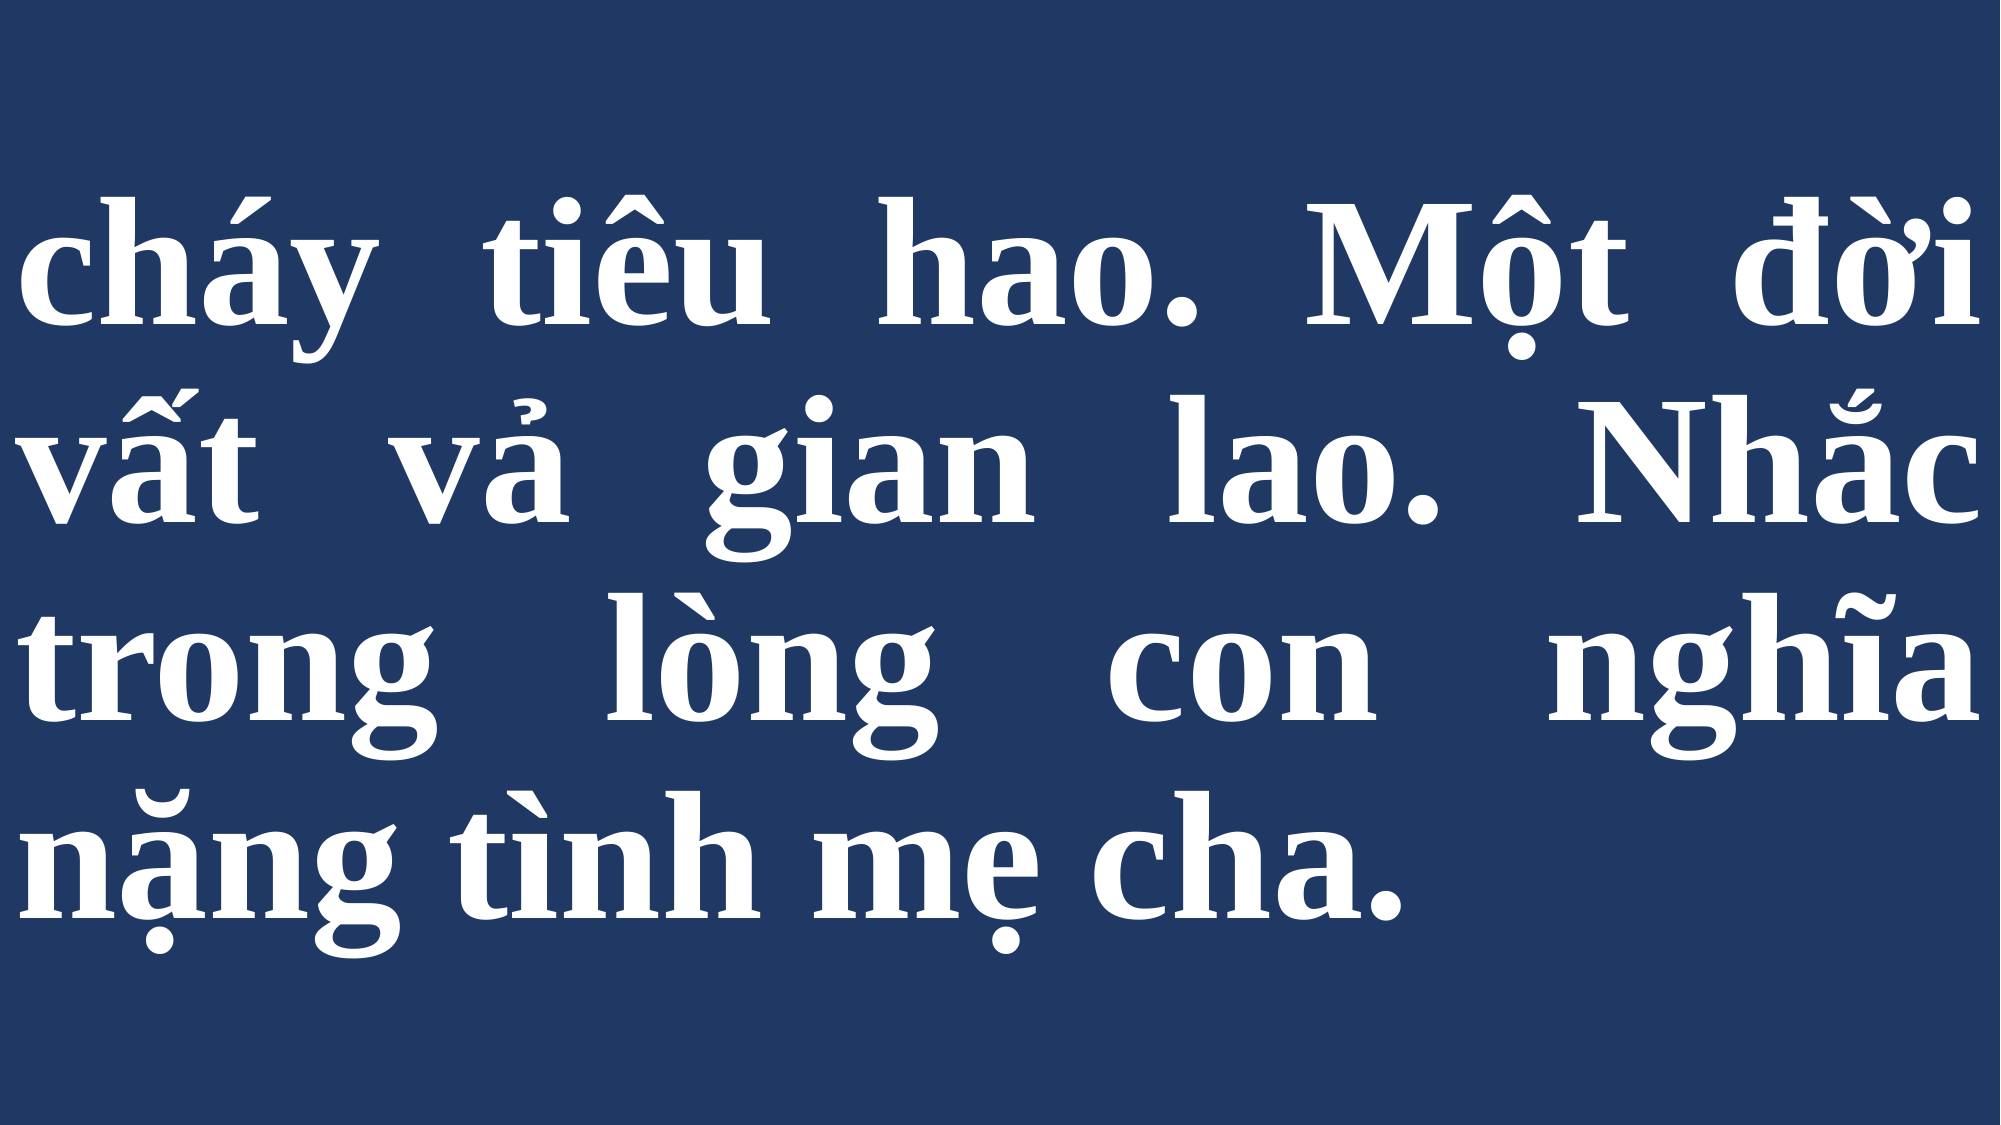

# cháy tiêu hao. Một đời vất vả gian lao. Nhắc trong lòng con nghĩa nặng tình mẹ cha.